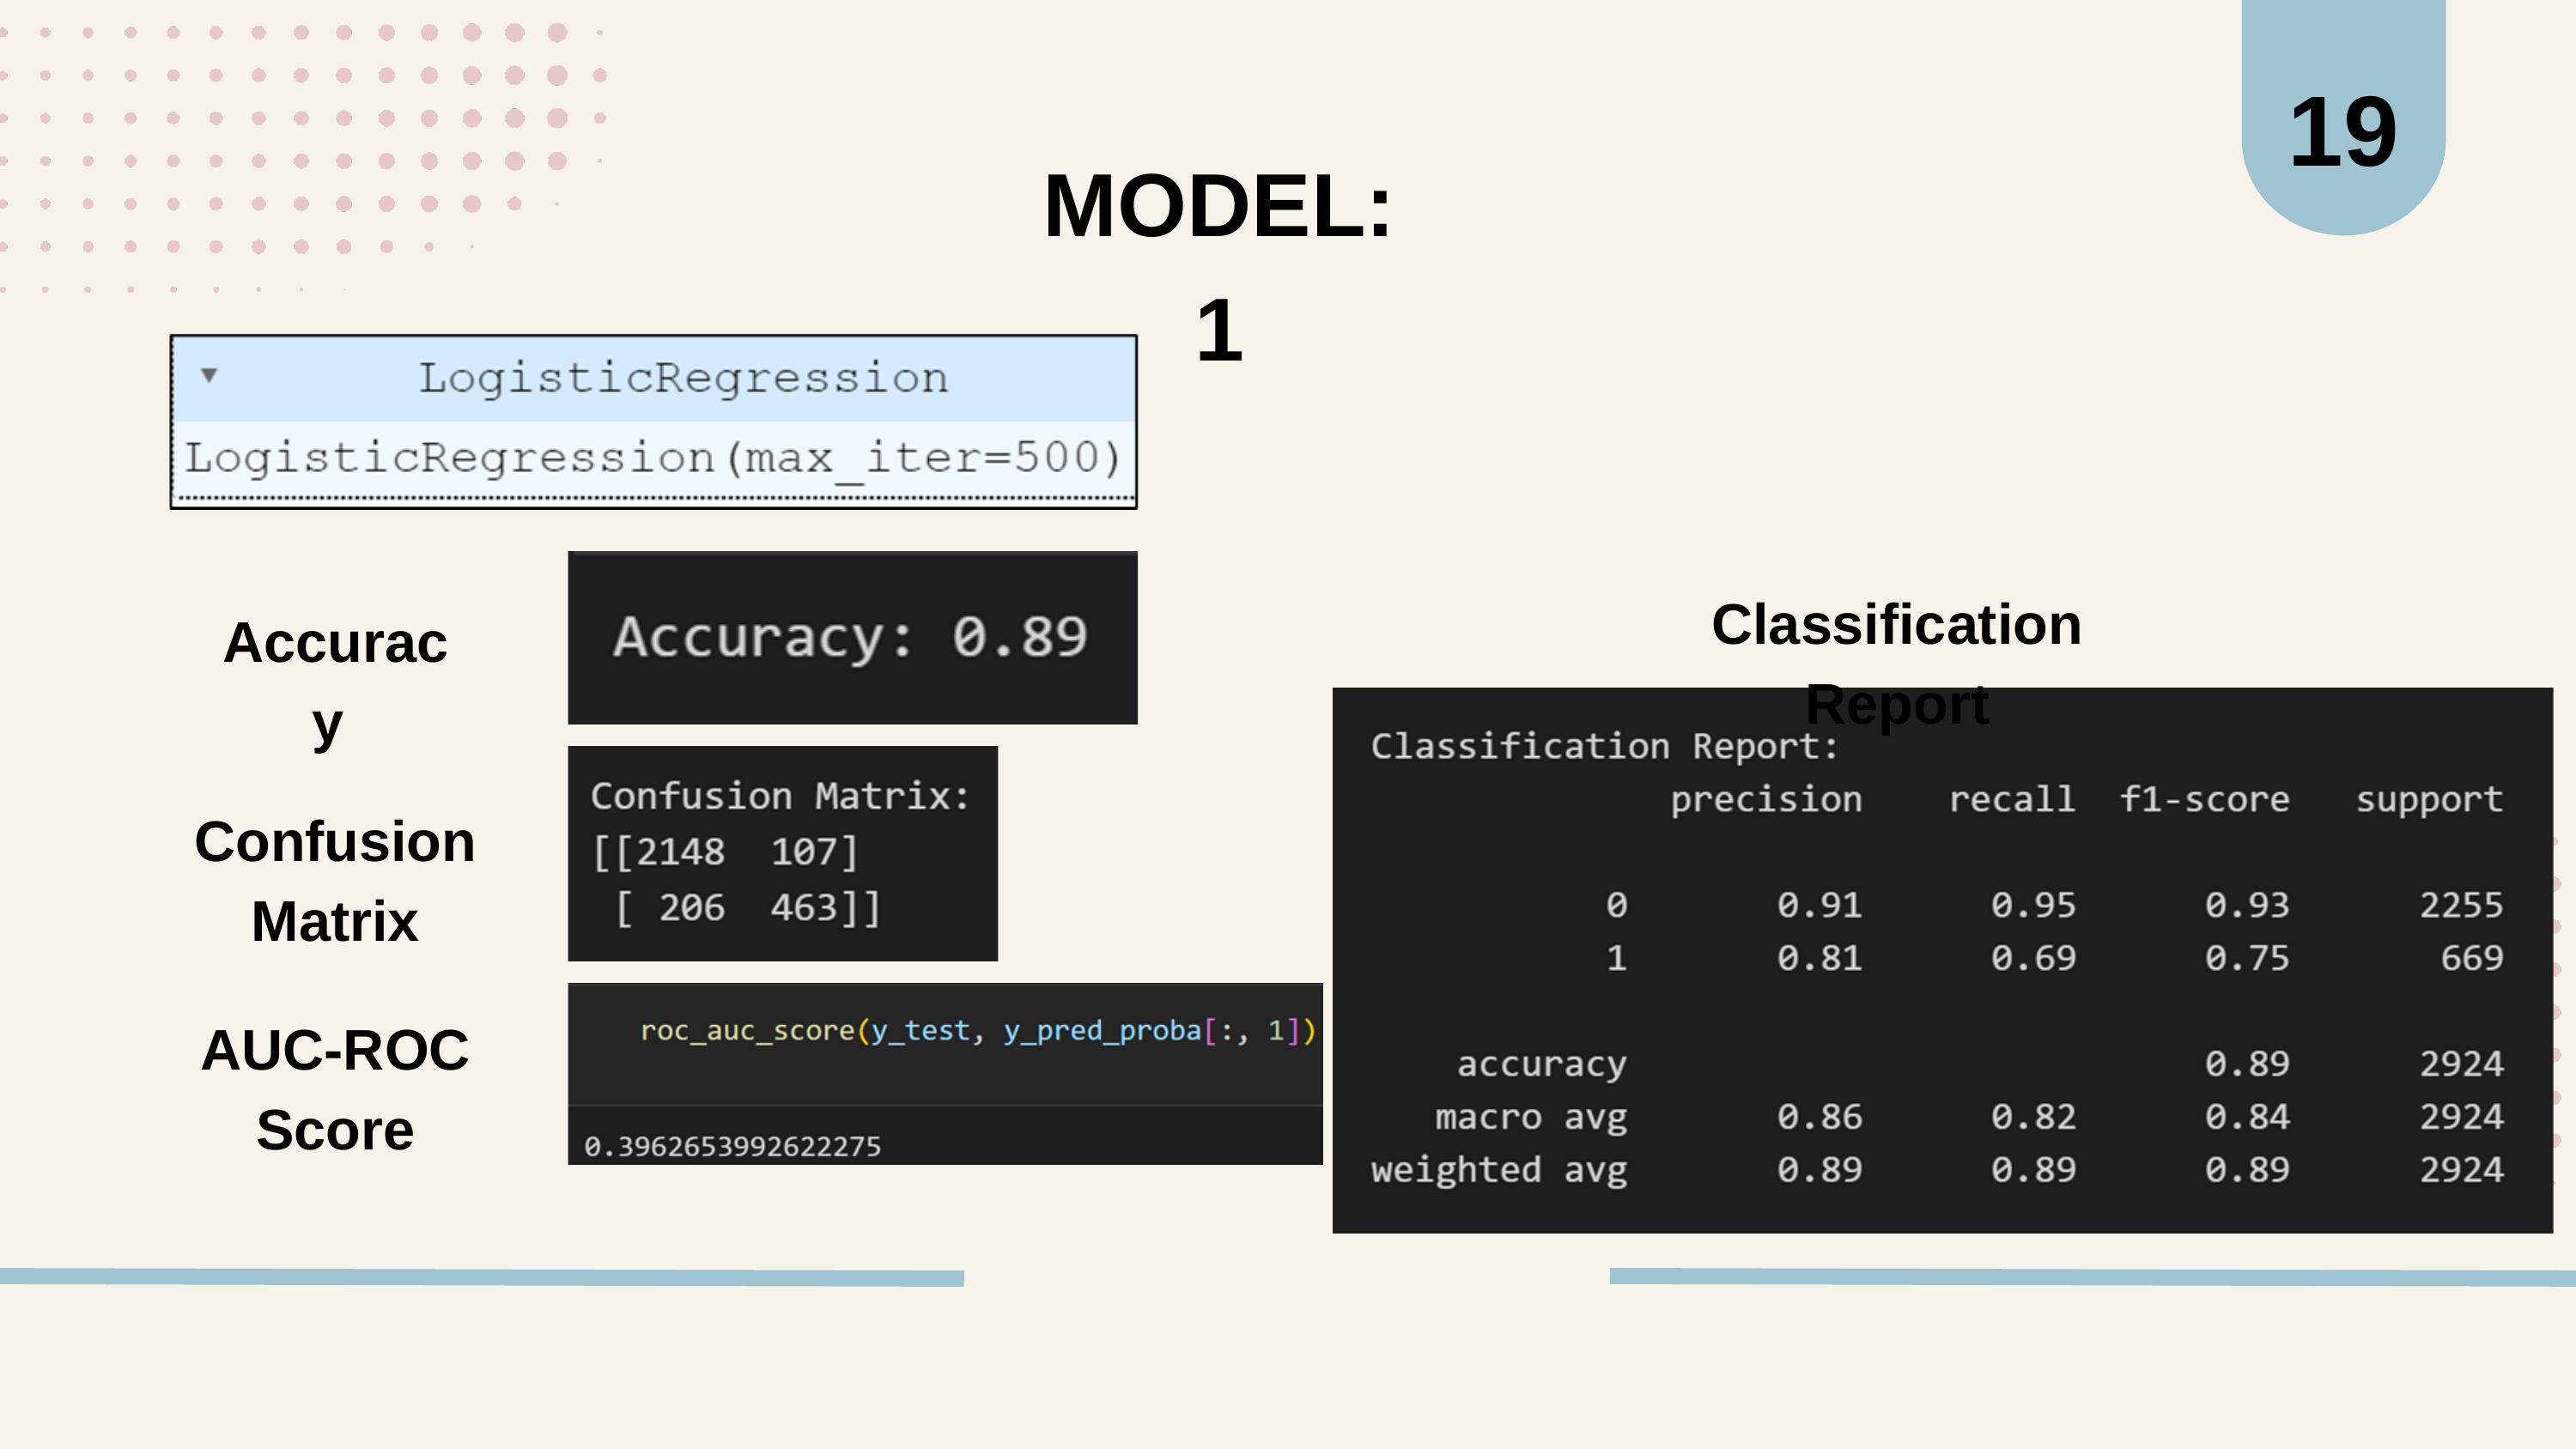

19

MODEL: 1

Classification Report
Accuracy

Confusion Matrix

AUC-ROC Score